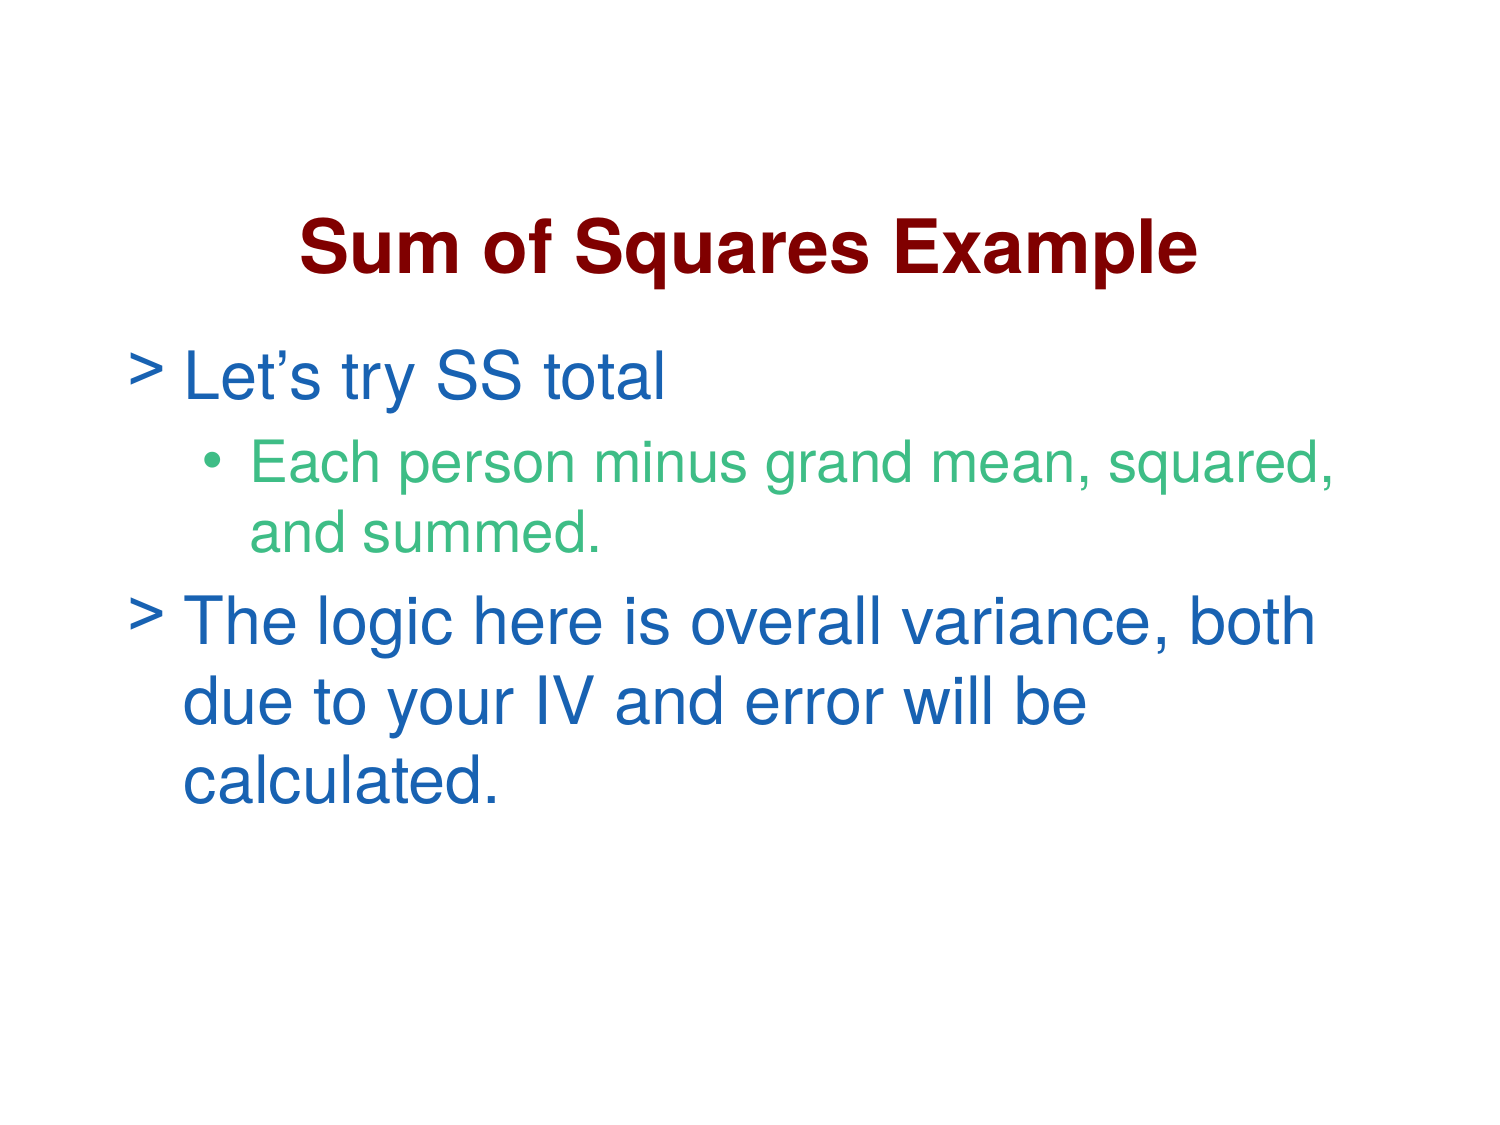

# Sum of Squares Example
Let’s try SS total
Each person minus grand mean, squared, and summed.
The logic here is overall variance, both due to your IV and error will be calculated.